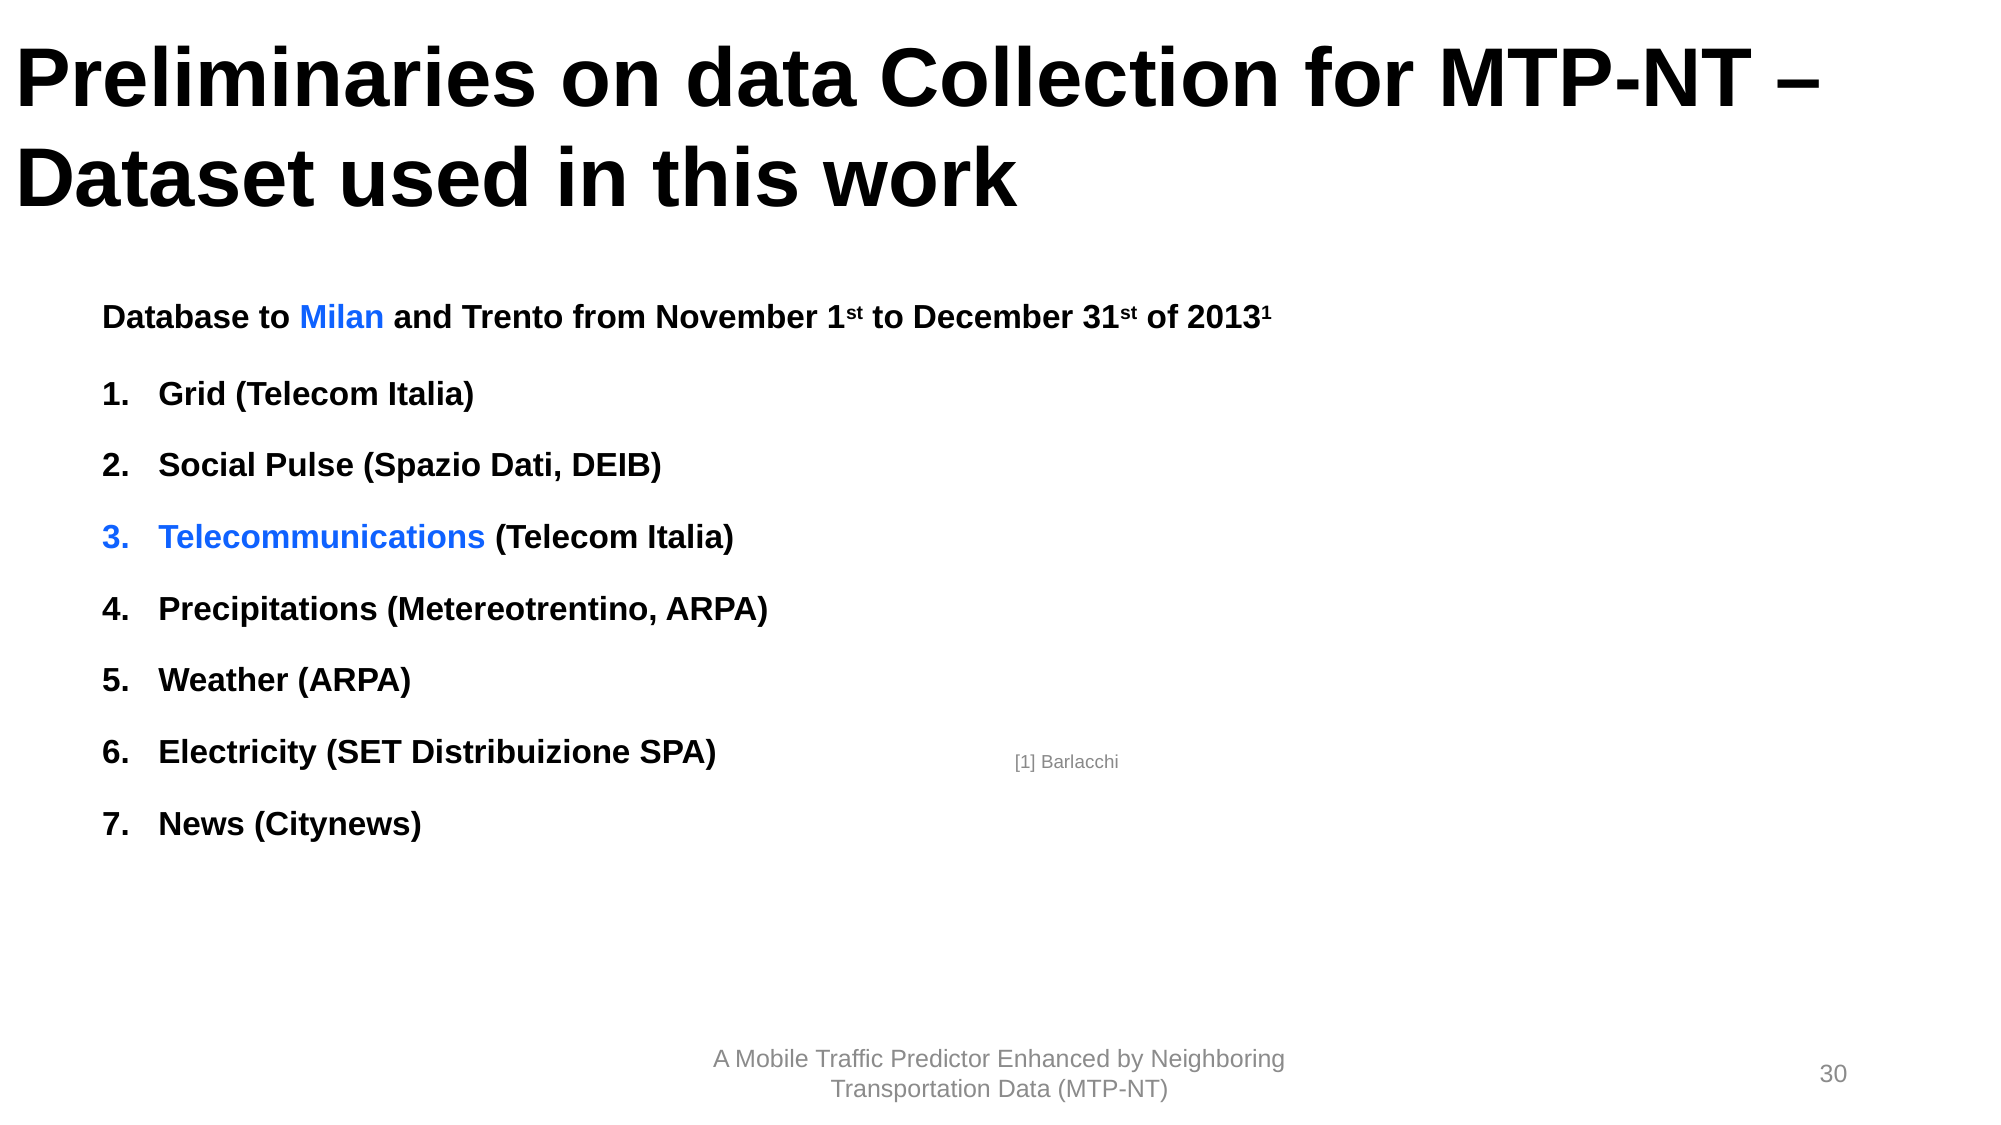

Preliminaries on data Collection for MTP-NT – Dataset used in this work
# Database to Milan and Trento from November 1st to December 31st of 20131
Grid (Telecom Italia)

Social Pulse (Spazio Dati, DEIB)

Telecommunications (Telecom Italia)

Precipitations (Metereotrentino, ARPA)

Weather (ARPA)

Electricity (SET Distribuizione SPA)

News (Citynews)

[1] Barlacchi
A Mobile Traffic Predictor Enhanced by Neighboring Transportation Data (MTP-NT)
30